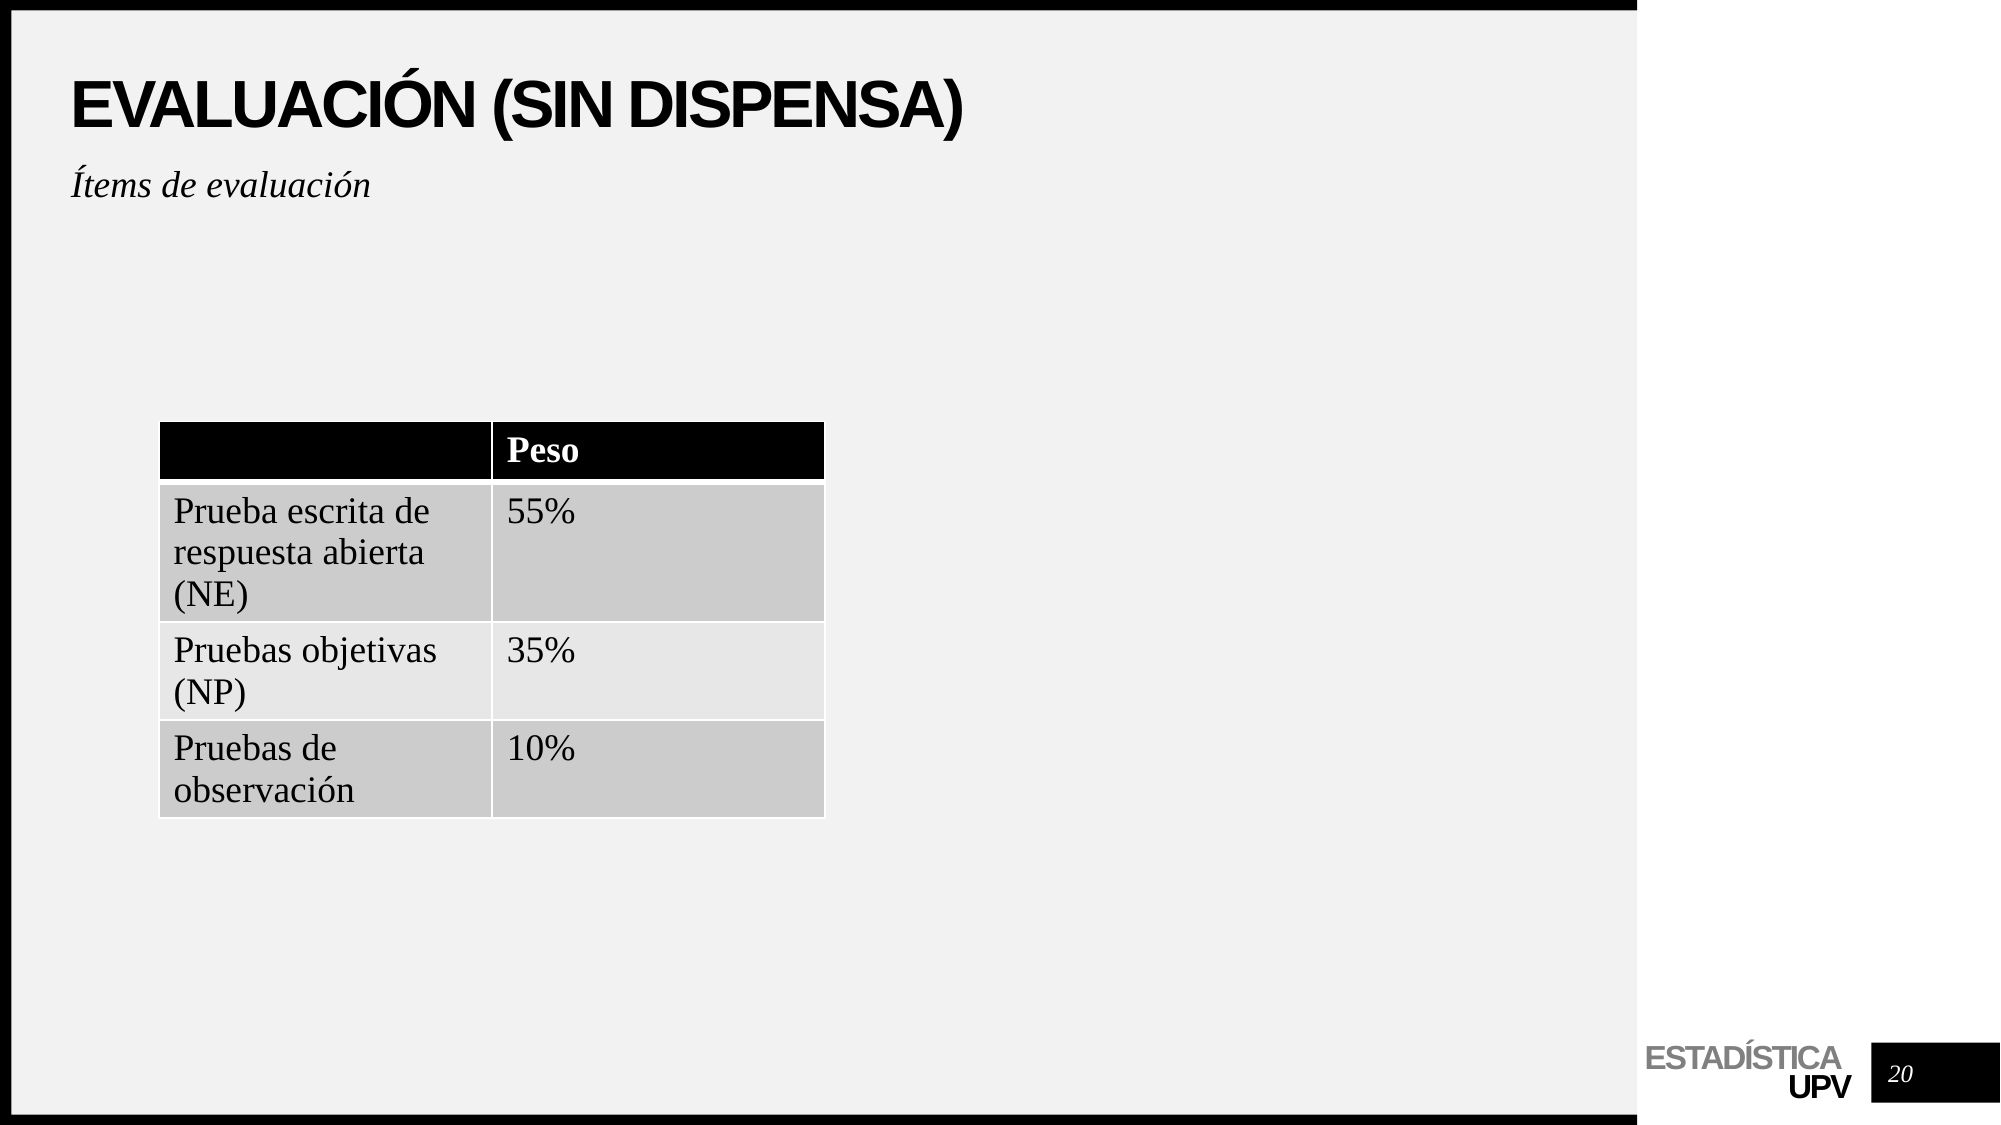

# Evaluación (SIN DISPENSA)
Ítems de evaluación

|  | Peso |
| --- | --- |
| Prueba escrita de respuesta abierta (NE) | 55% |
| Pruebas objetivas (NP) | 35% |
| Pruebas de observación | 10% |
20